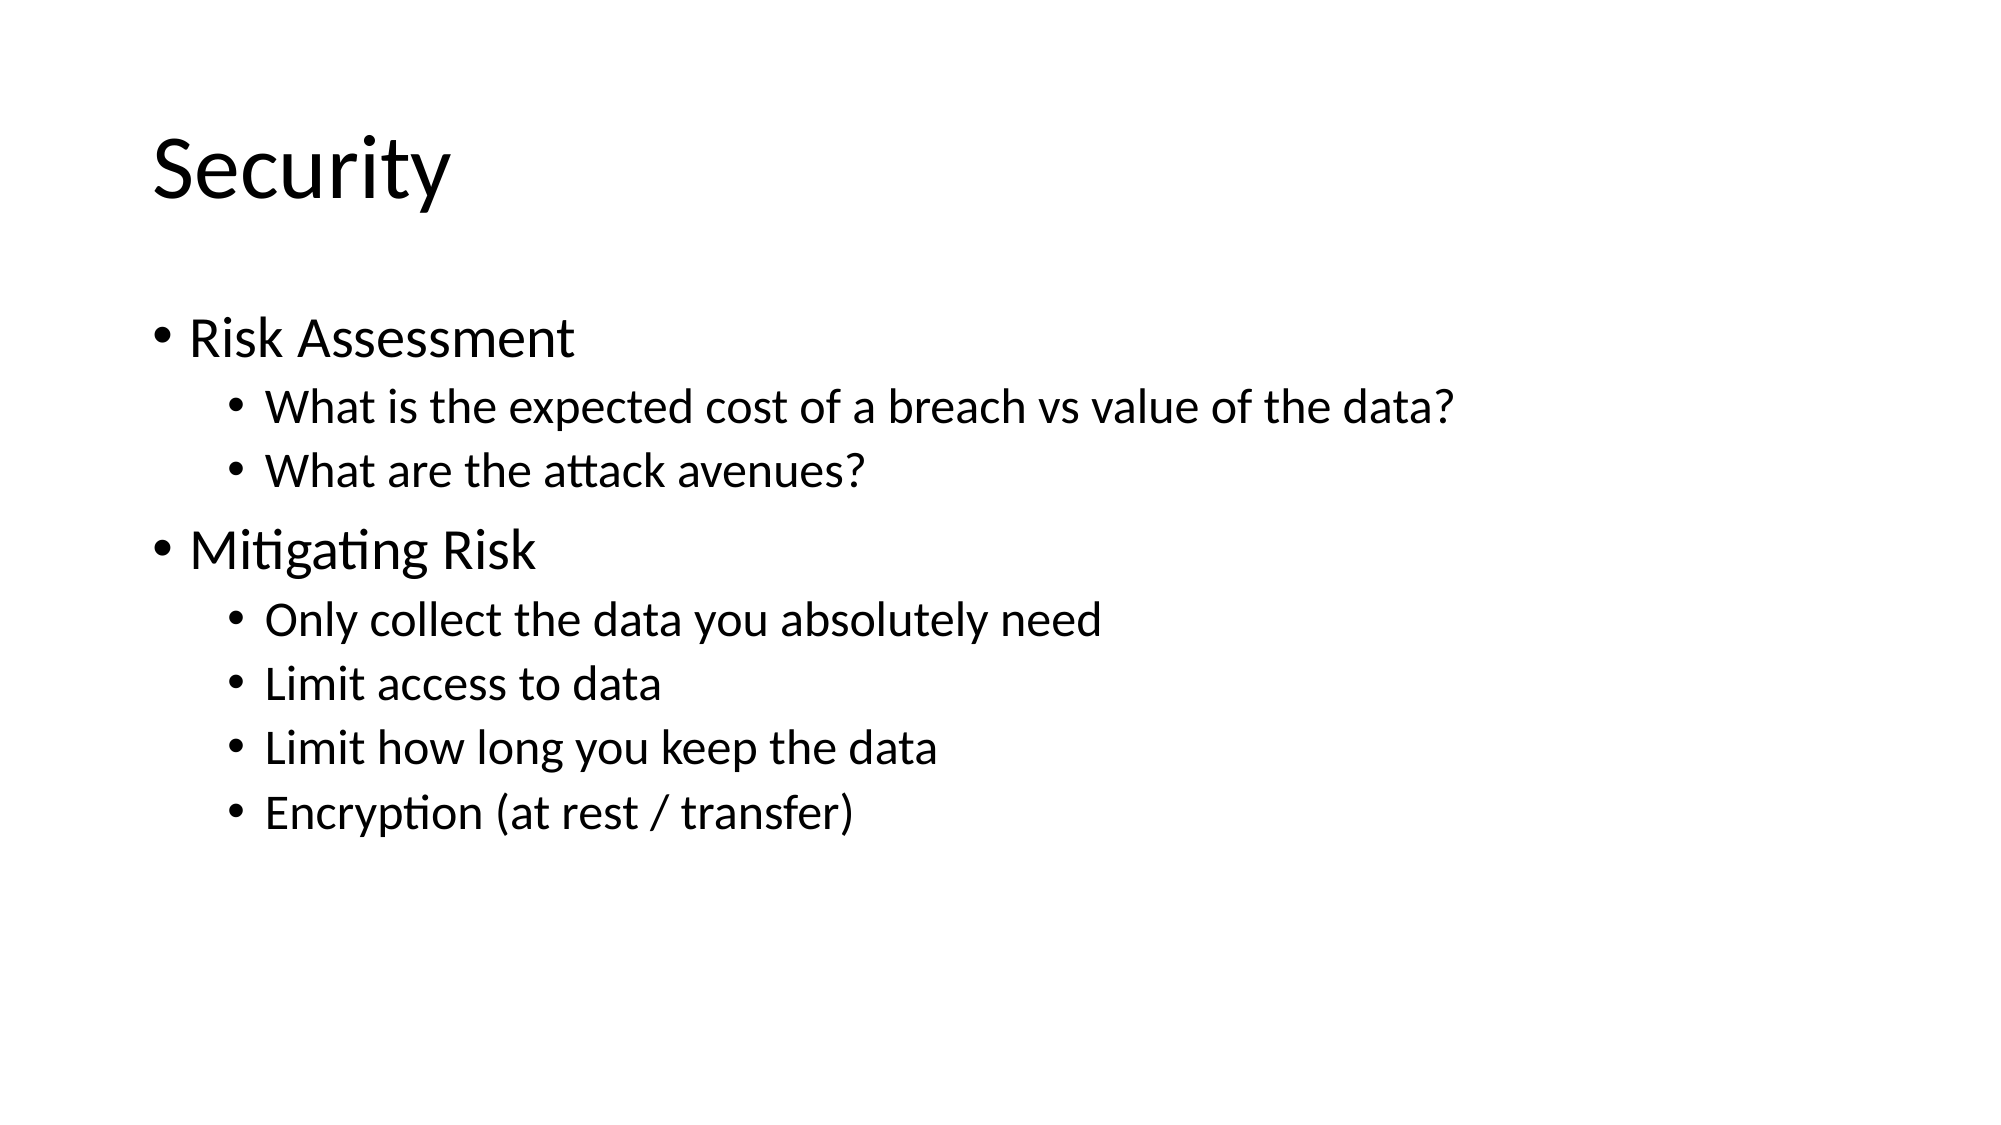

# Security
Risk Assessment
What is the expected cost of a breach vs value of the data?
What are the attack avenues?
Mitigating Risk
Only collect the data you absolutely need
Limit access to data
Limit how long you keep the data
Encryption (at rest / transfer)